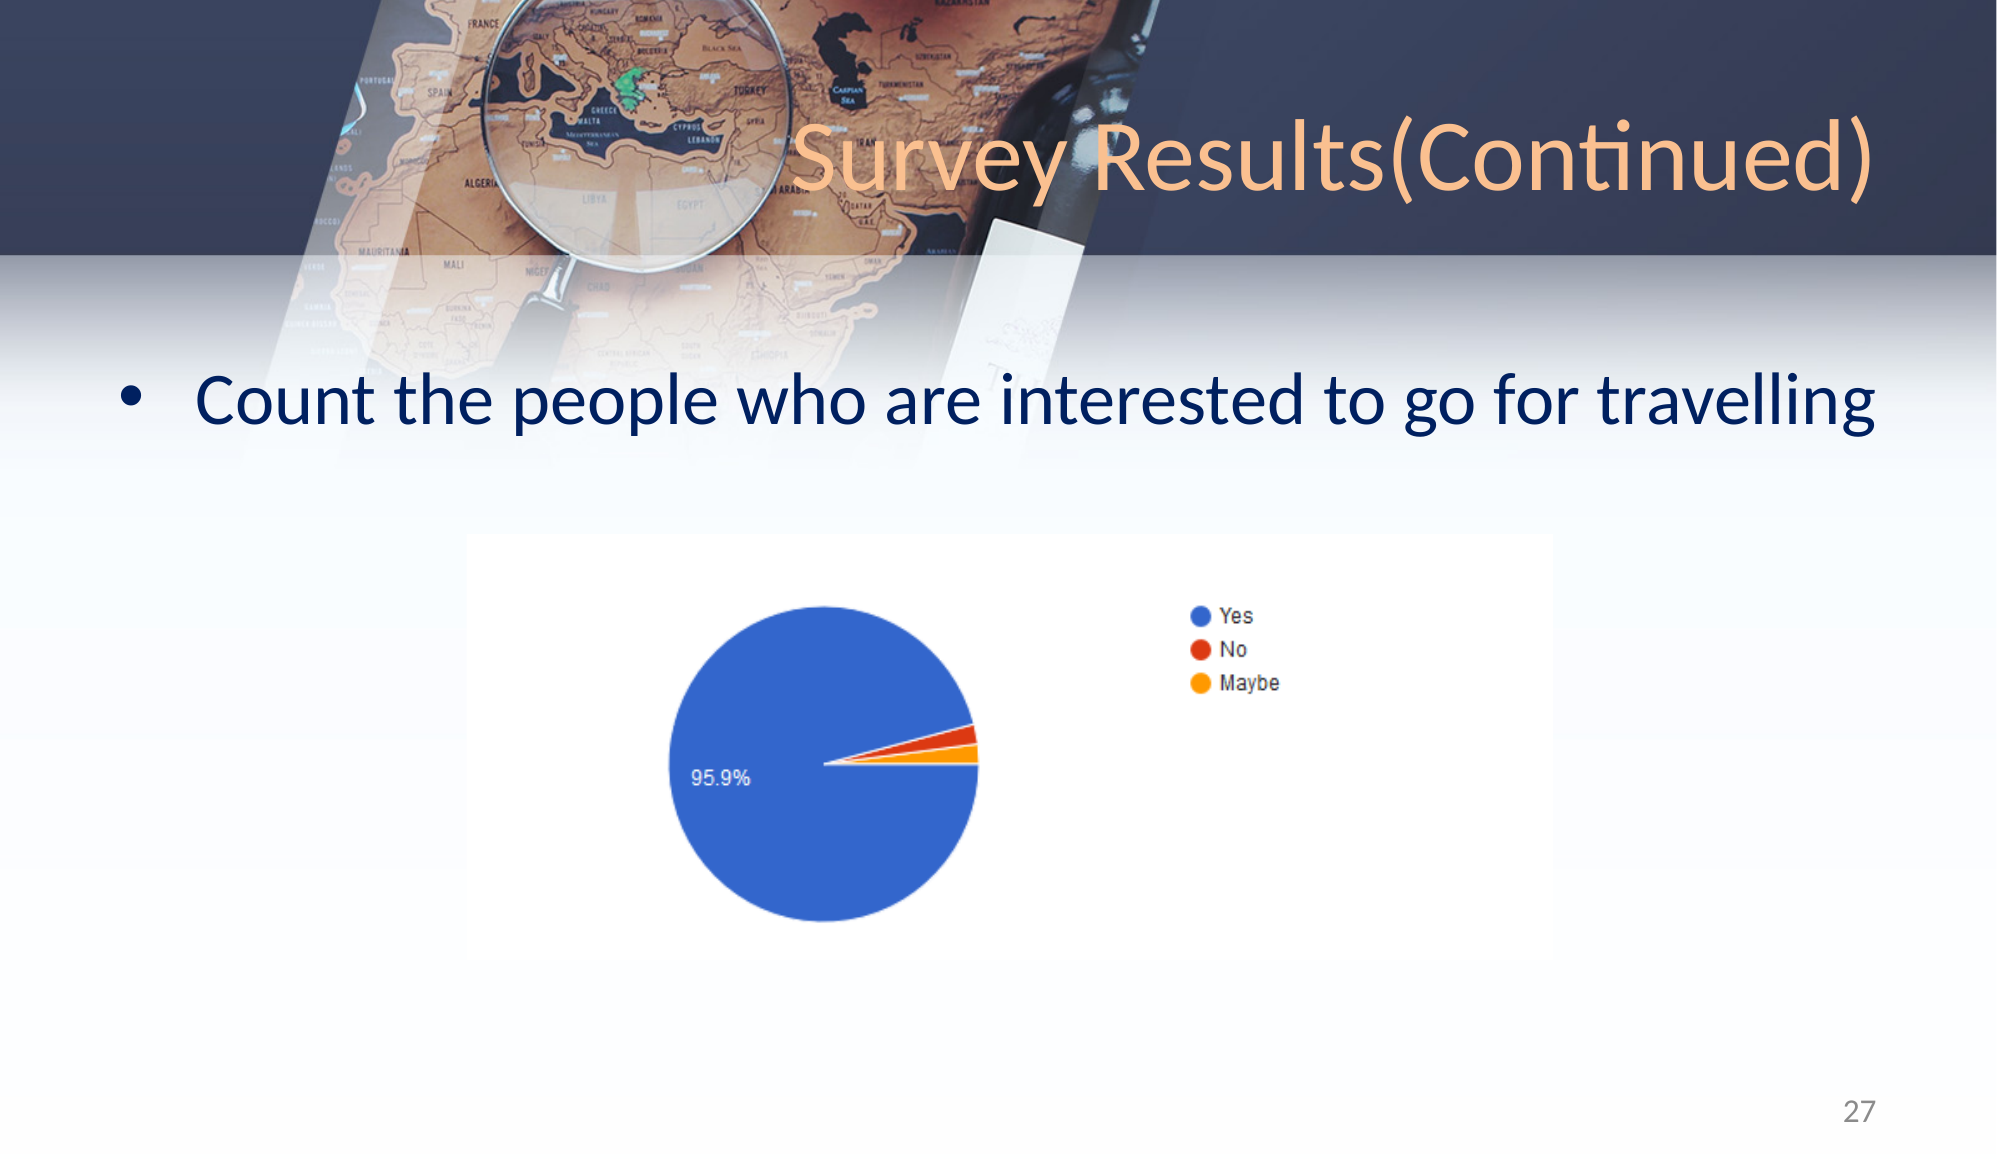

# Survey Results(Continued)
Count the people who are interested to go for travelling

27